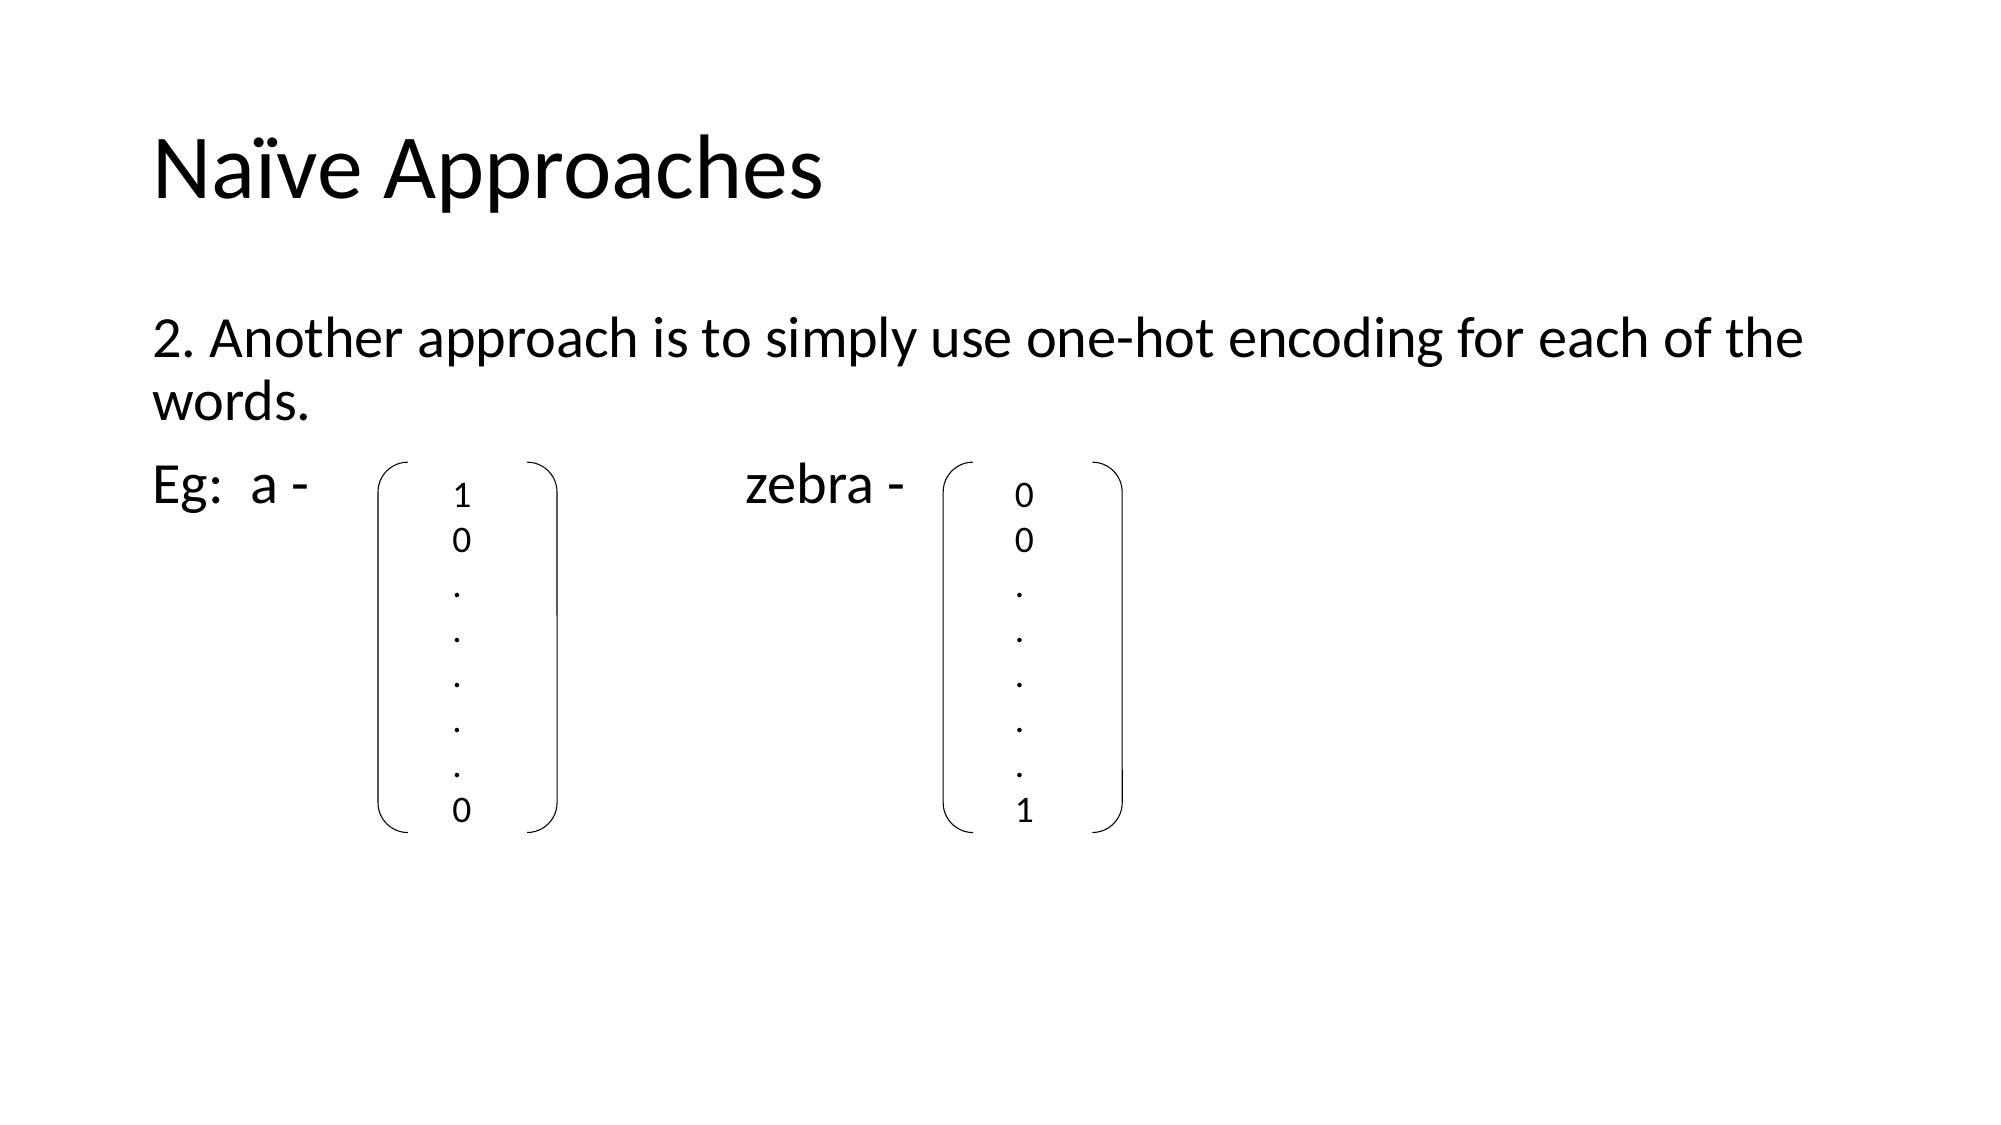

# Naïve Approaches
2. Another approach is to simply use one-hot encoding for each of the words.
Eg:  a -                                 zebra -

1
0
.
.
.
.
.
0

0
0
.
.
.
.
.
1